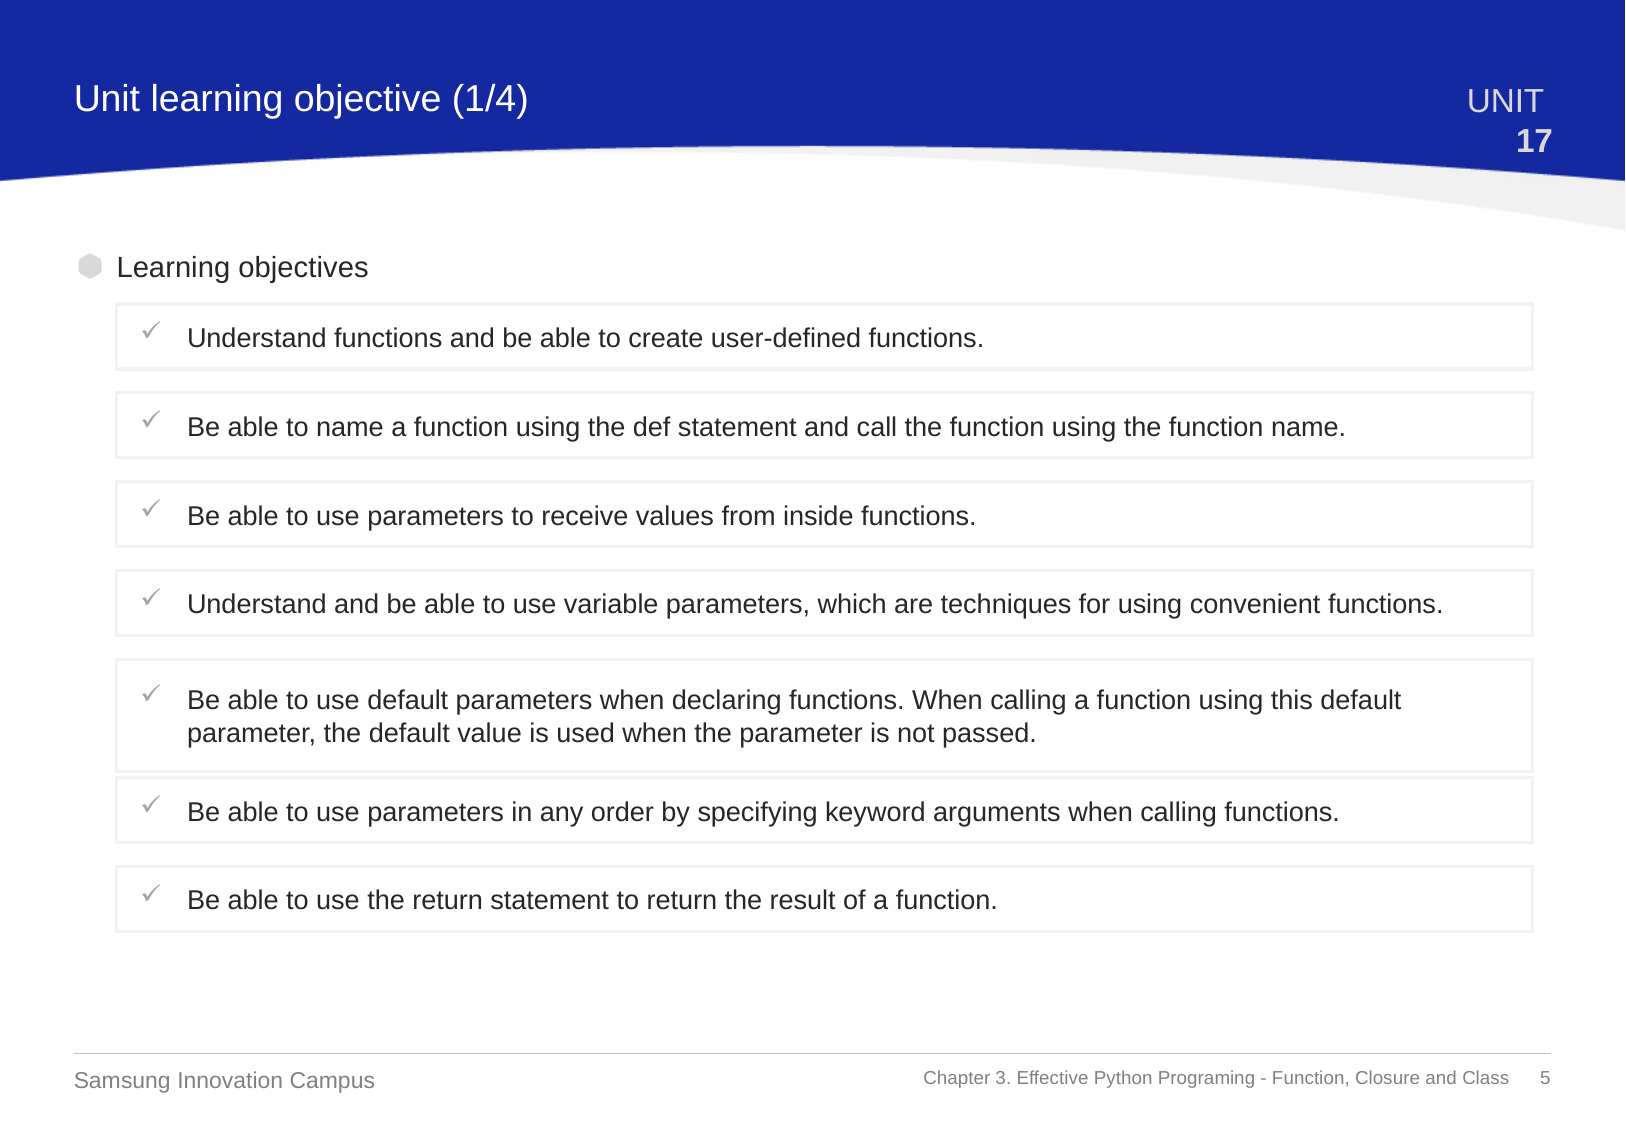

Unit learning objective (1/4)
UNIT  17

Learning objectives
Understand functions and be able to create user-defined functions.
Be able to name a function using the def statement and call the function using the function name.
Be able to use parameters to receive values from inside functions.
Understand and be able to use variable parameters, which are techniques for using convenient functions.
Be able to use default parameters when declaring functions. When calling a function using this default parameter, the default value is used when the parameter is not passed.
Be able to use parameters in any order by specifying keyword arguments when calling functions.
Be able to use the return statement to return the result of a function.